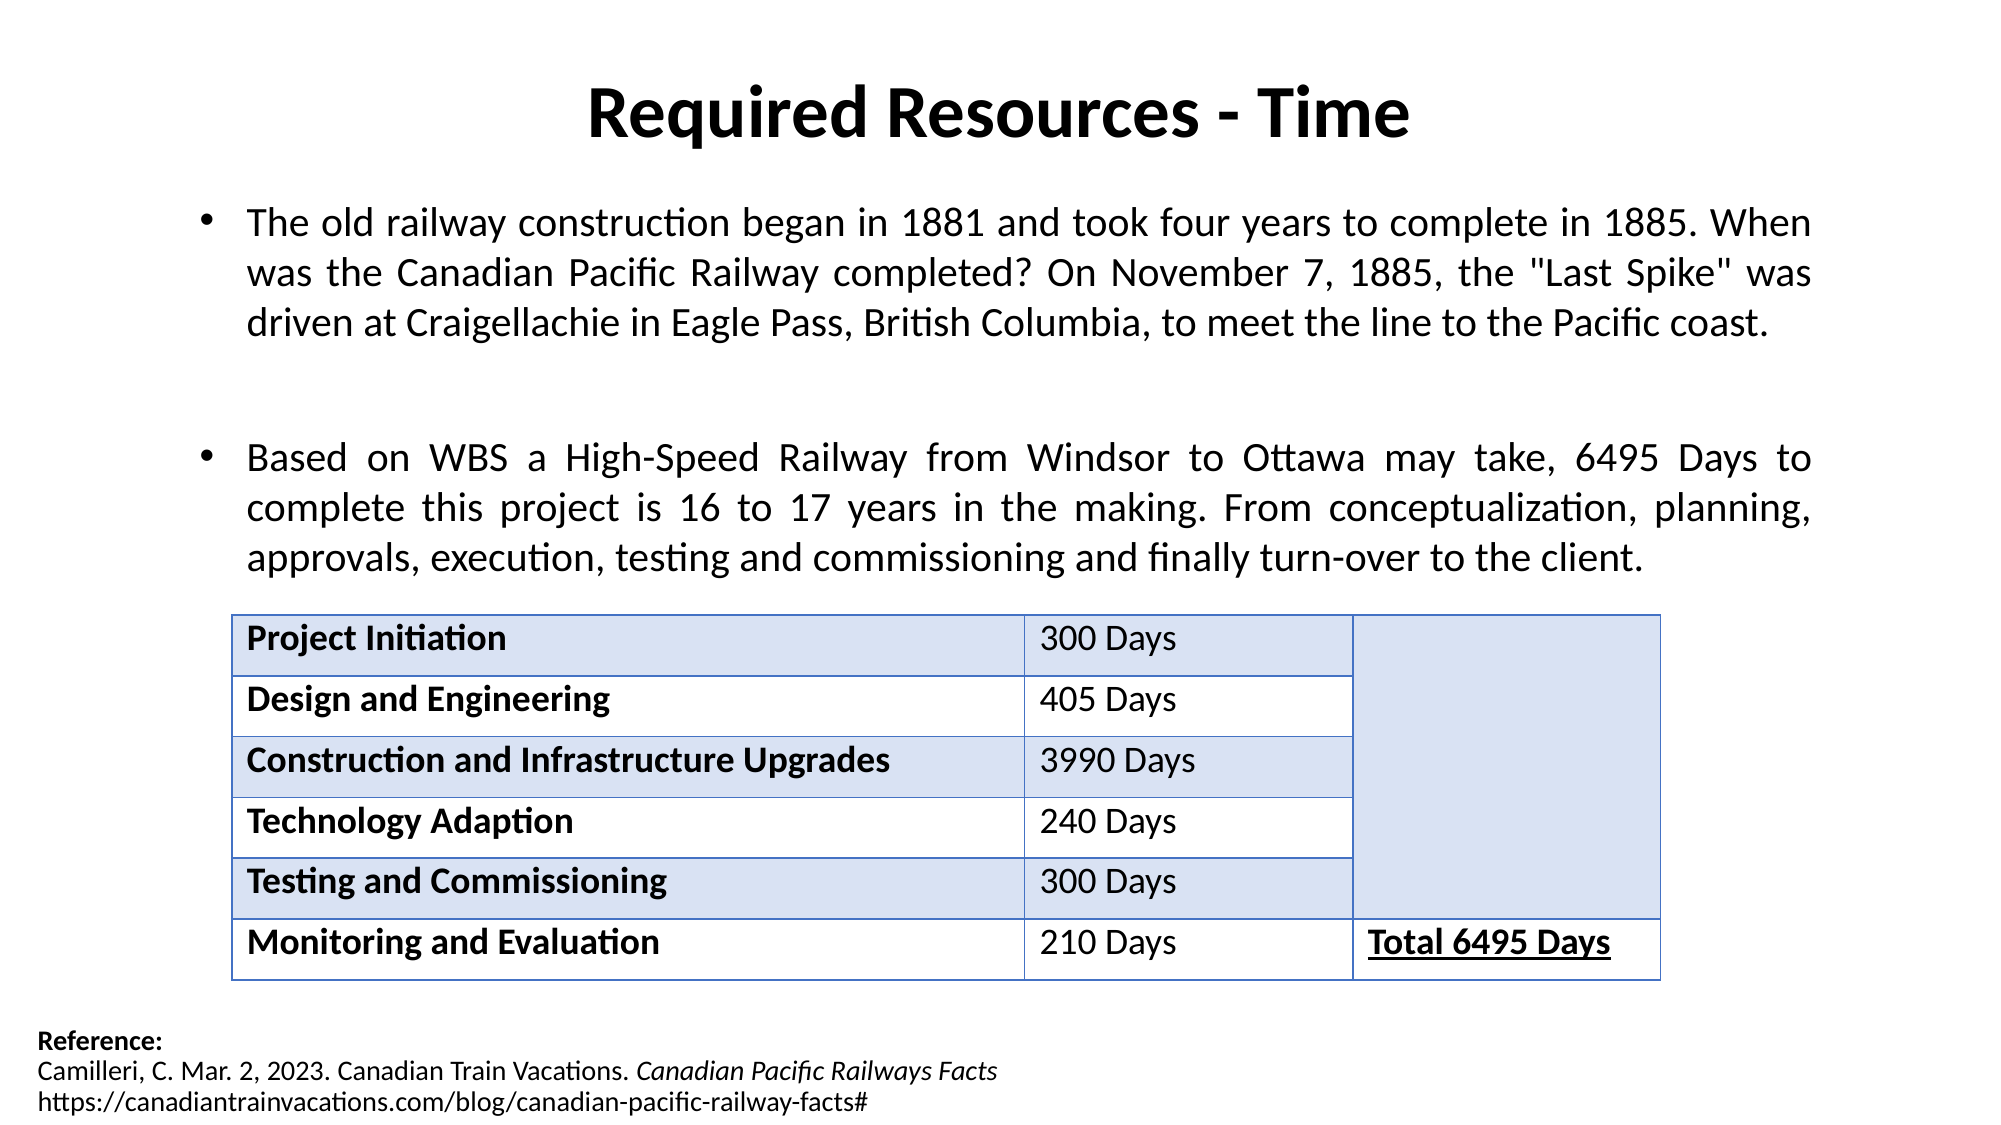

# Required Resources - Time
The old railway construction began in 1881 and took four years to complete in 1885. When was the Canadian Pacific Railway completed? On November 7, 1885, the "Last Spike" was driven at Craigellachie in Eagle Pass, British Columbia, to meet the line to the Pacific coast.

Based on WBS a High-Speed Railway from Windsor to Ottawa may take, 6495 Days to complete this project is 16 to 17 years in the making. From conceptualization, planning, approvals, execution, testing and commissioning and finally turn-over to the client.
| Project Initiation | 300 Days |  |
| --- | --- | --- |
| Design and Engineering | 405 Days |  |
| Construction and Infrastructure Upgrades | 3990 Days |  |
| Technology Adaption | 240 Days |  |
| Testing and Commissioning | 300 Days |  |
| Monitoring and Evaluation | 210 Days | Total 6495 Days |
Reference:
Camilleri, C. Mar. 2, 2023. Canadian Train Vacations. Canadian Pacific Railways Facts
https://canadiantrainvacations.com/blog/canadian-pacific-railway-facts#